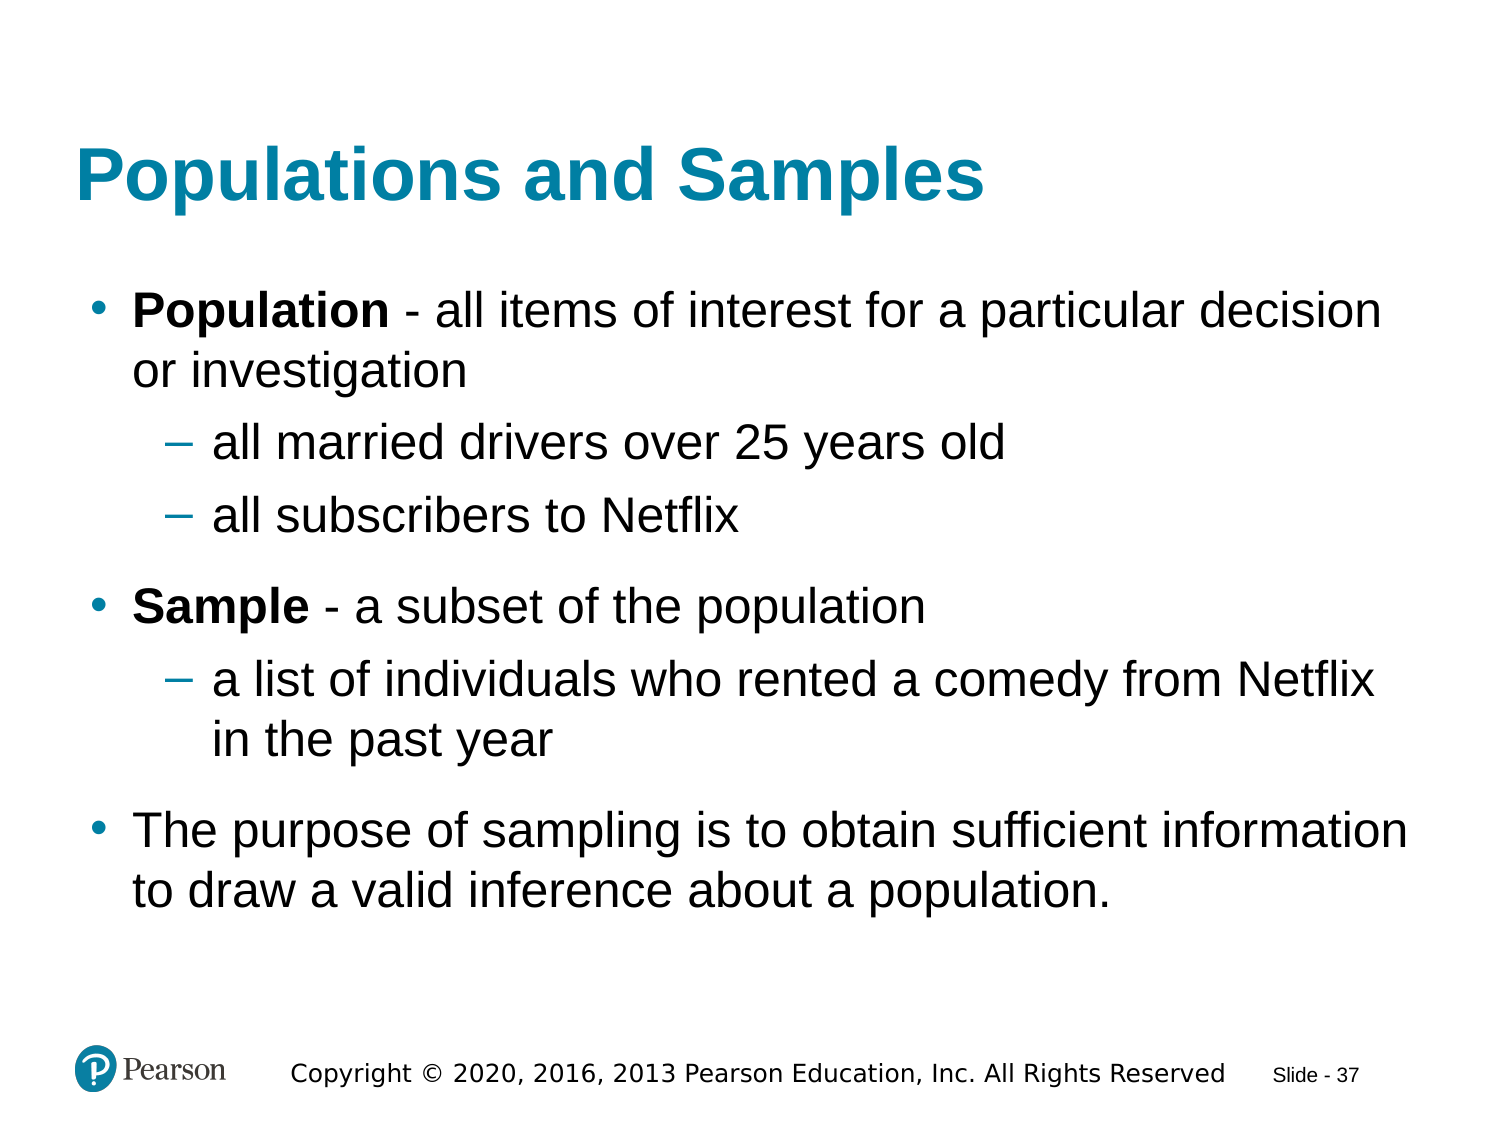

# Populations and Samples
Population - all items of interest for a particular decision or investigation
all married drivers over 25 years old
all subscribers to Netflix
Sample - a subset of the population
a list of individuals who rented a comedy from Netflix in the past year
The purpose of sampling is to obtain sufficient information to draw a valid inference about a population.